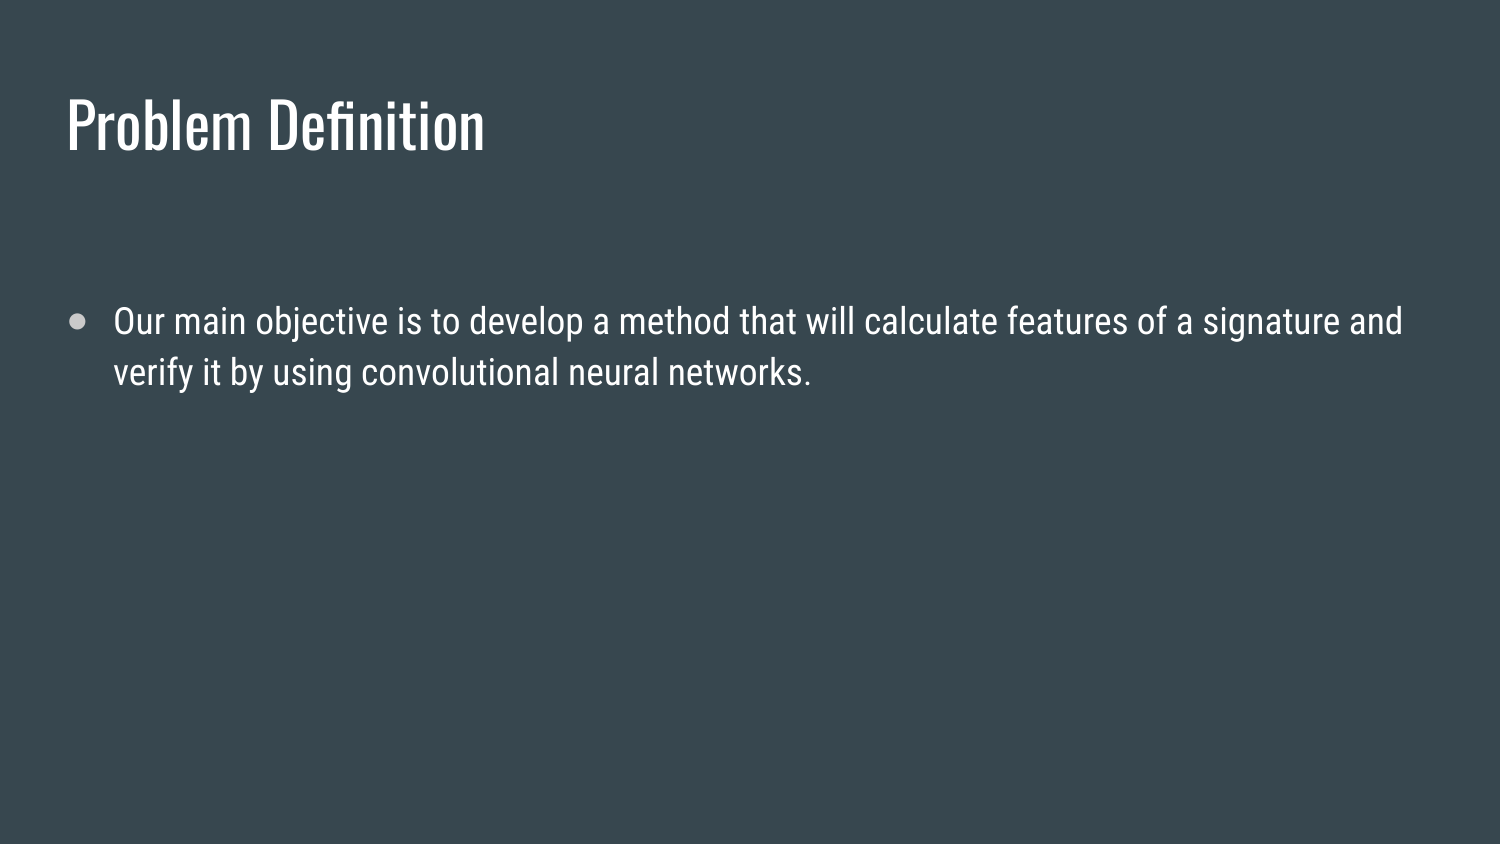

# Problem Definition

Our main objective is to develop a method that will calculate features of a signature and verify it by using convolutional neural networks.